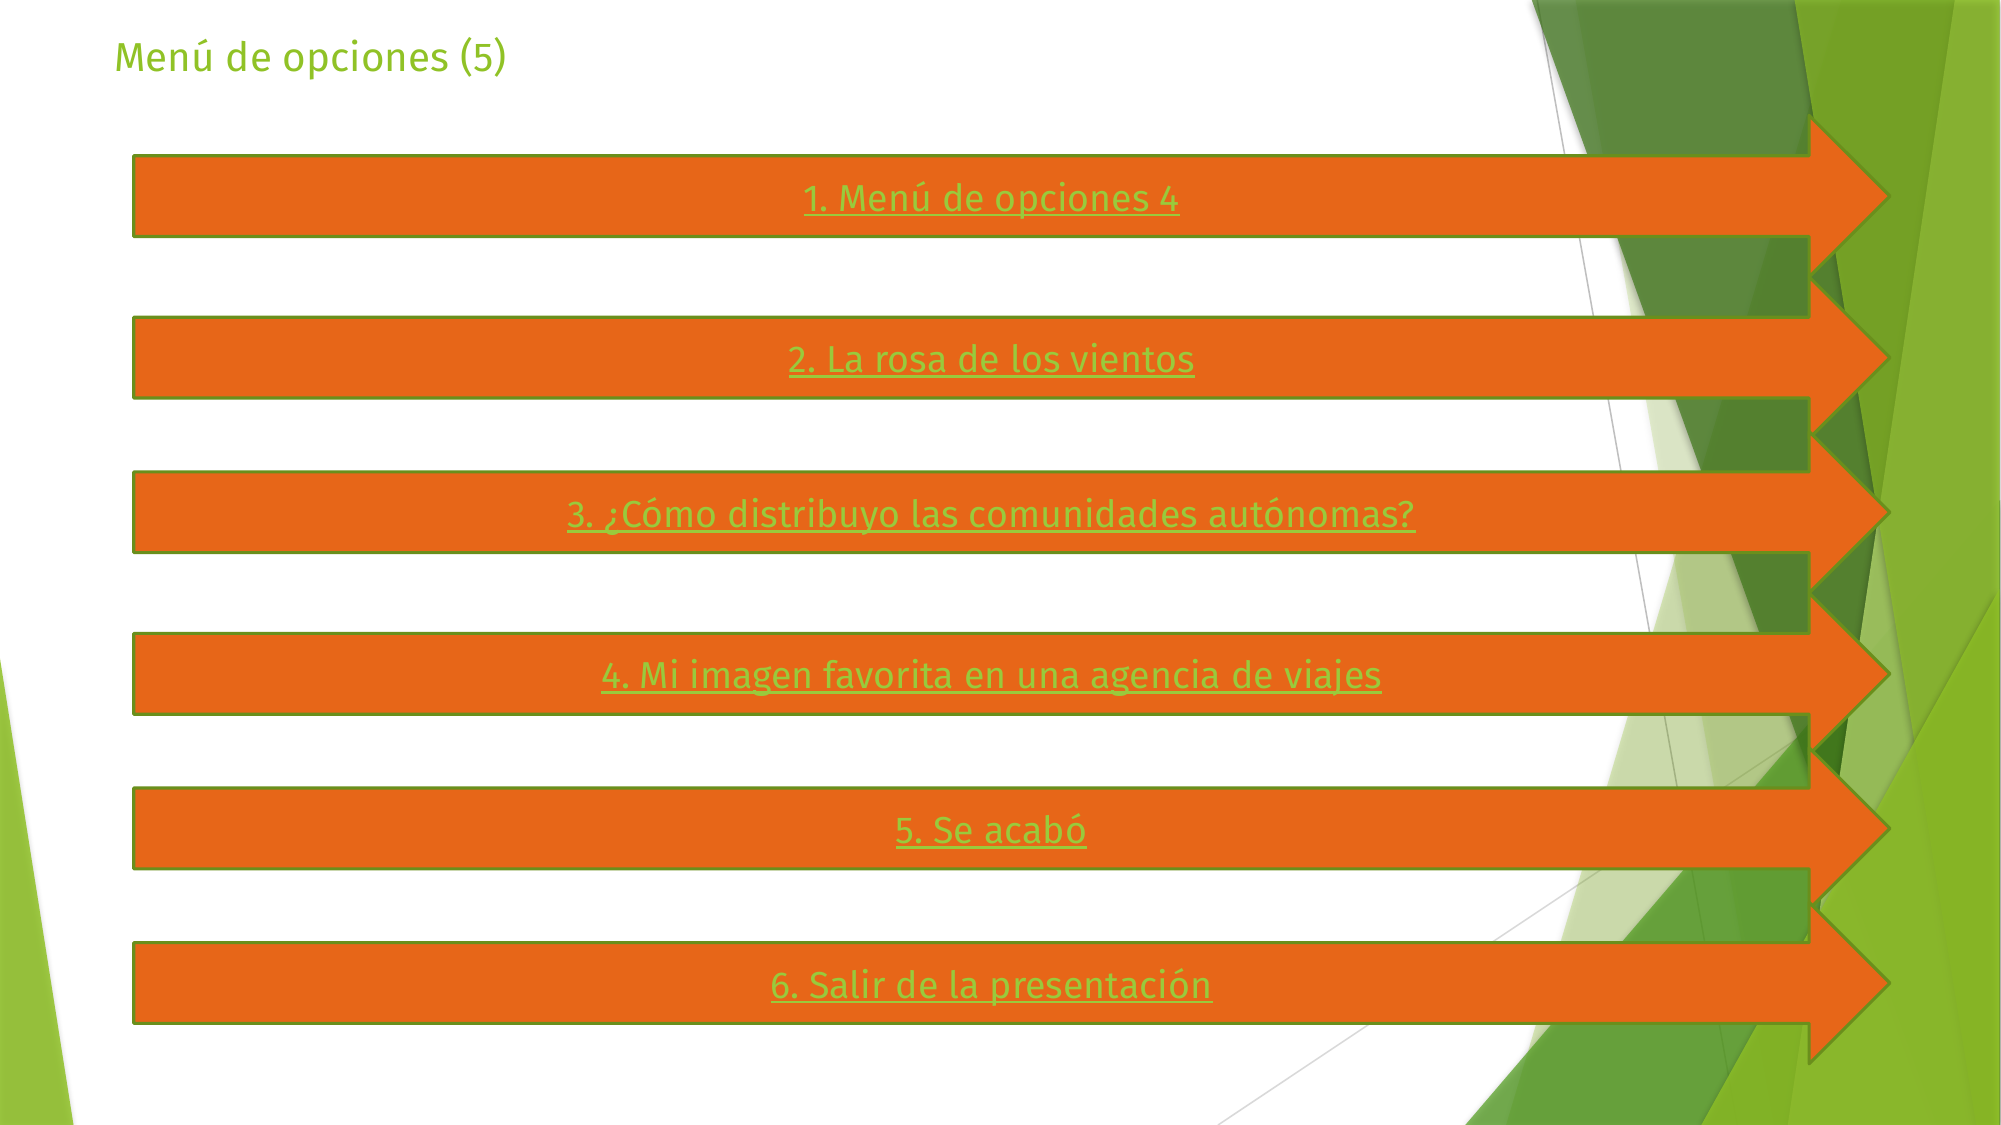

# Menú de opciones (5)
1. Menú de opciones 4
2. La rosa de los vientos
3. ¿Cómo distribuyo las comunidades autónomas?
4. Mi imagen favorita en una agencia de viajes
5. Se acabó
6. Salir de la presentación